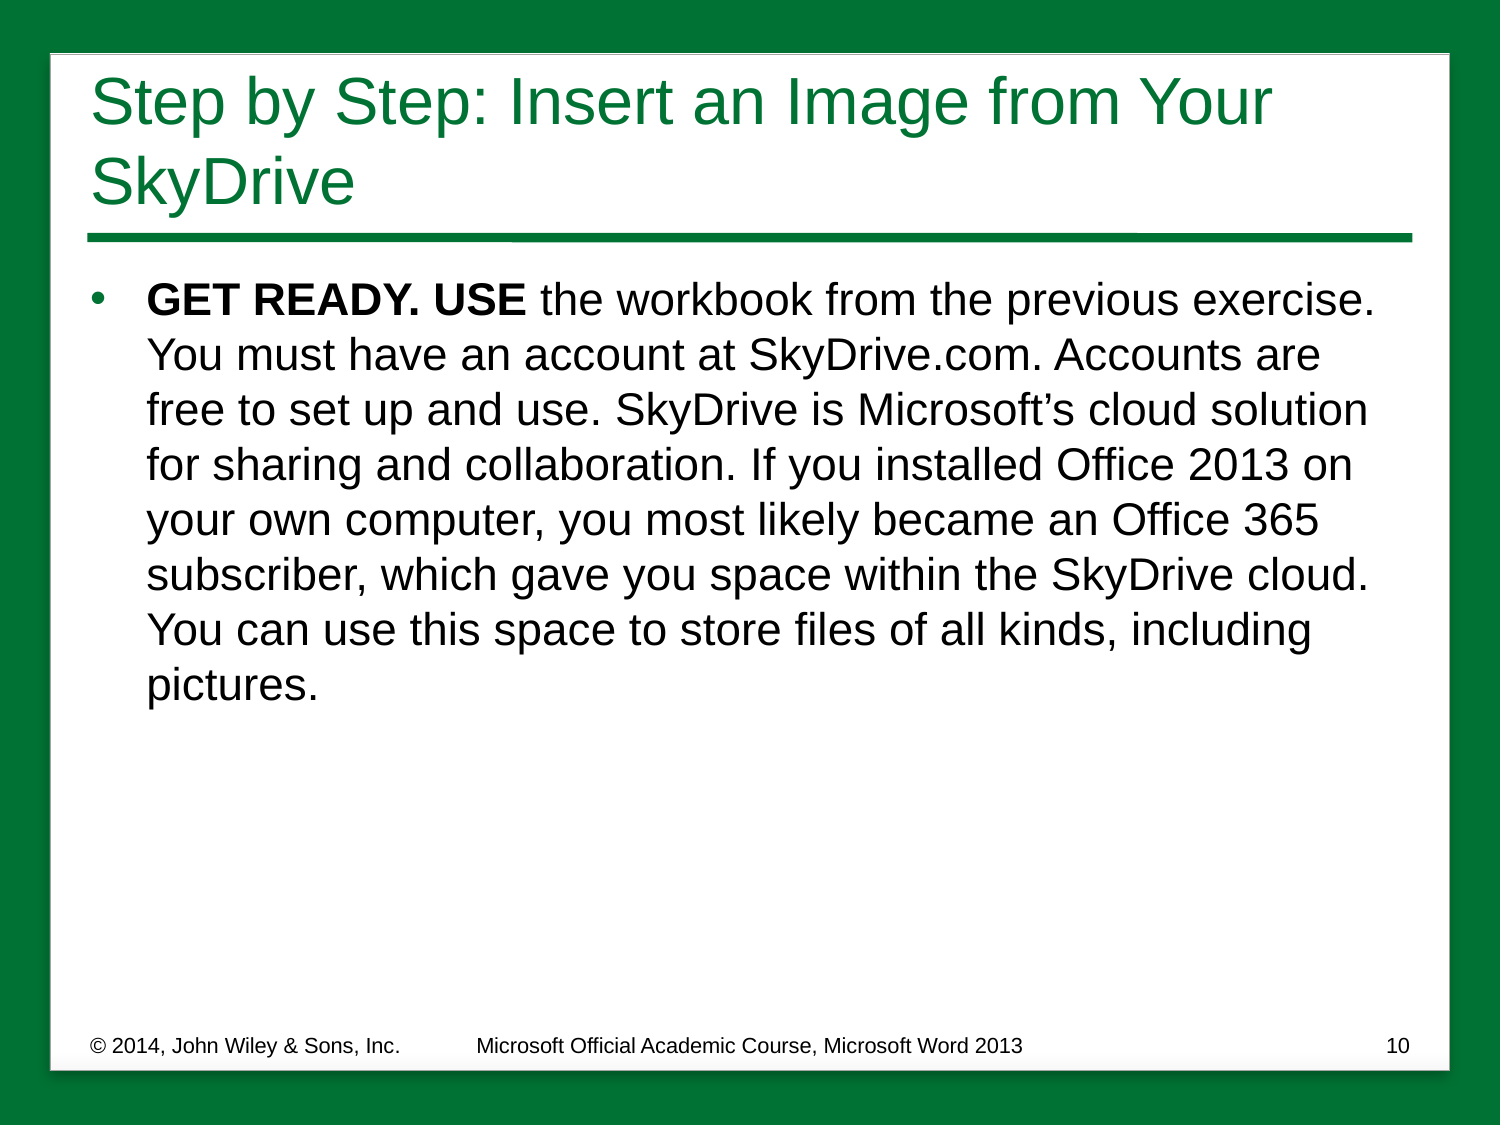

# Step by Step: Insert an Image from Your SkyDrive
GET READY. USE the workbook from the previous exercise. You must have an account at SkyDrive.com. Accounts are free to set up and use. SkyDrive is Microsoft’s cloud solution for sharing and collaboration. If you installed Office 2013 on your own computer, you most likely became an Office 365 subscriber, which gave you space within the SkyDrive cloud. You can use this space to store files of all kinds, including pictures.
© 2014, John Wiley & Sons, Inc.
Microsoft Official Academic Course, Microsoft Word 2013
10